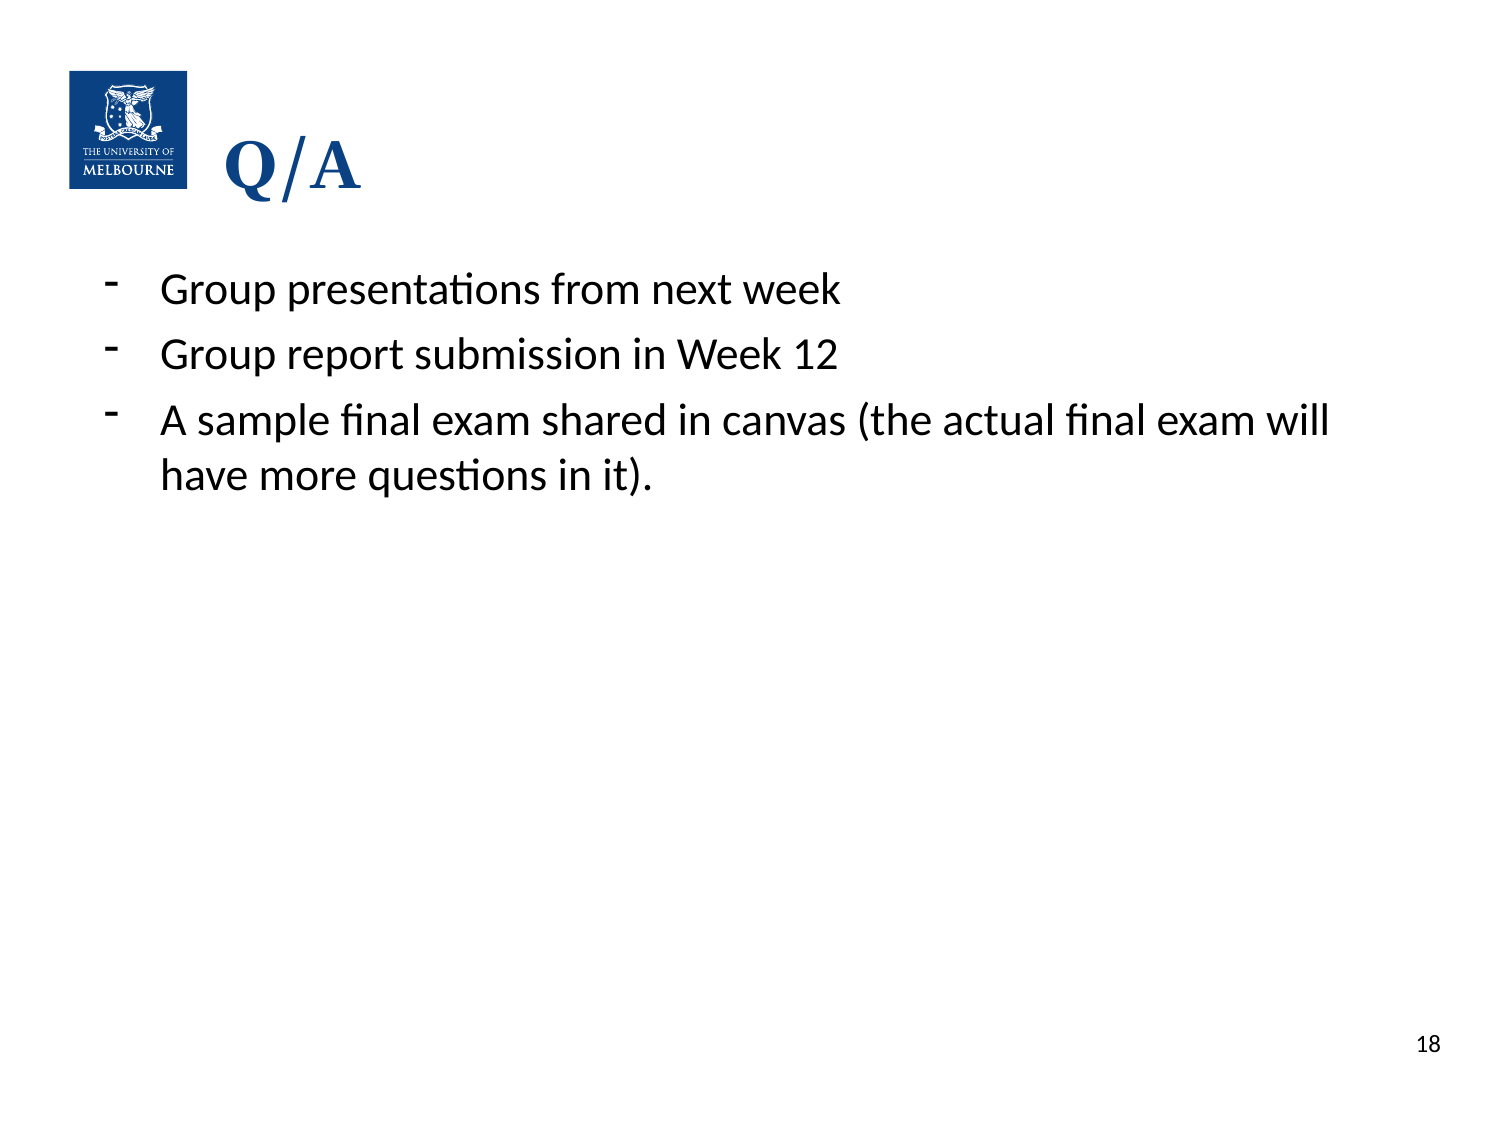

# Q/A
Group presentations from next week
Group report submission in Week 12
A sample final exam shared in canvas (the actual final exam will have more questions in it).

18